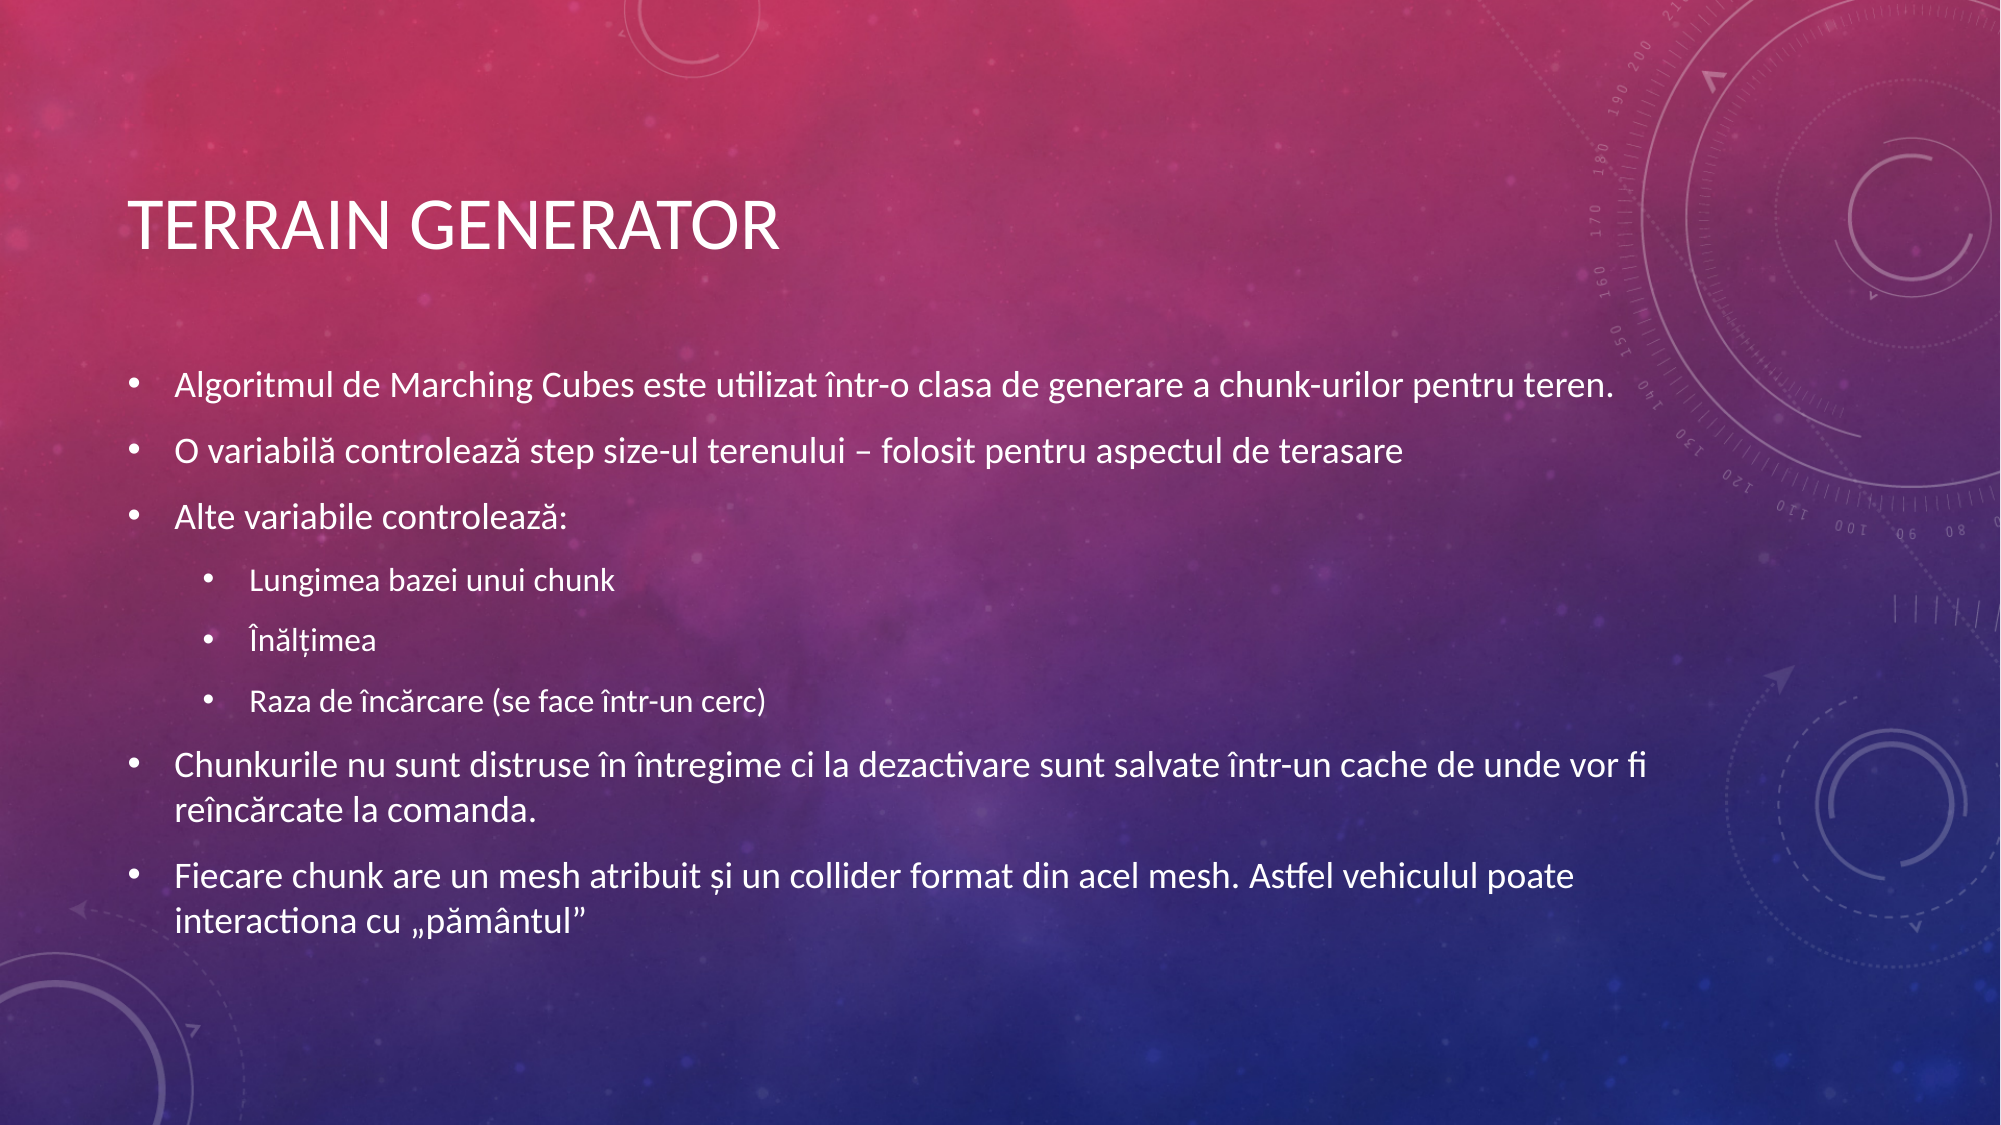

# Terrain generator
Algoritmul de Marching Cubes este utilizat într-o clasa de generare a chunk-urilor pentru teren.
O variabilă controlează step size-ul terenului – folosit pentru aspectul de terasare
Alte variabile controlează:
Lungimea bazei unui chunk
Înălțimea
Raza de încărcare (se face într-un cerc)
Chunkurile nu sunt distruse în întregime ci la dezactivare sunt salvate într-un cache de unde vor fi reîncărcate la comanda.
Fiecare chunk are un mesh atribuit și un collider format din acel mesh. Astfel vehiculul poate interactiona cu „pământul”